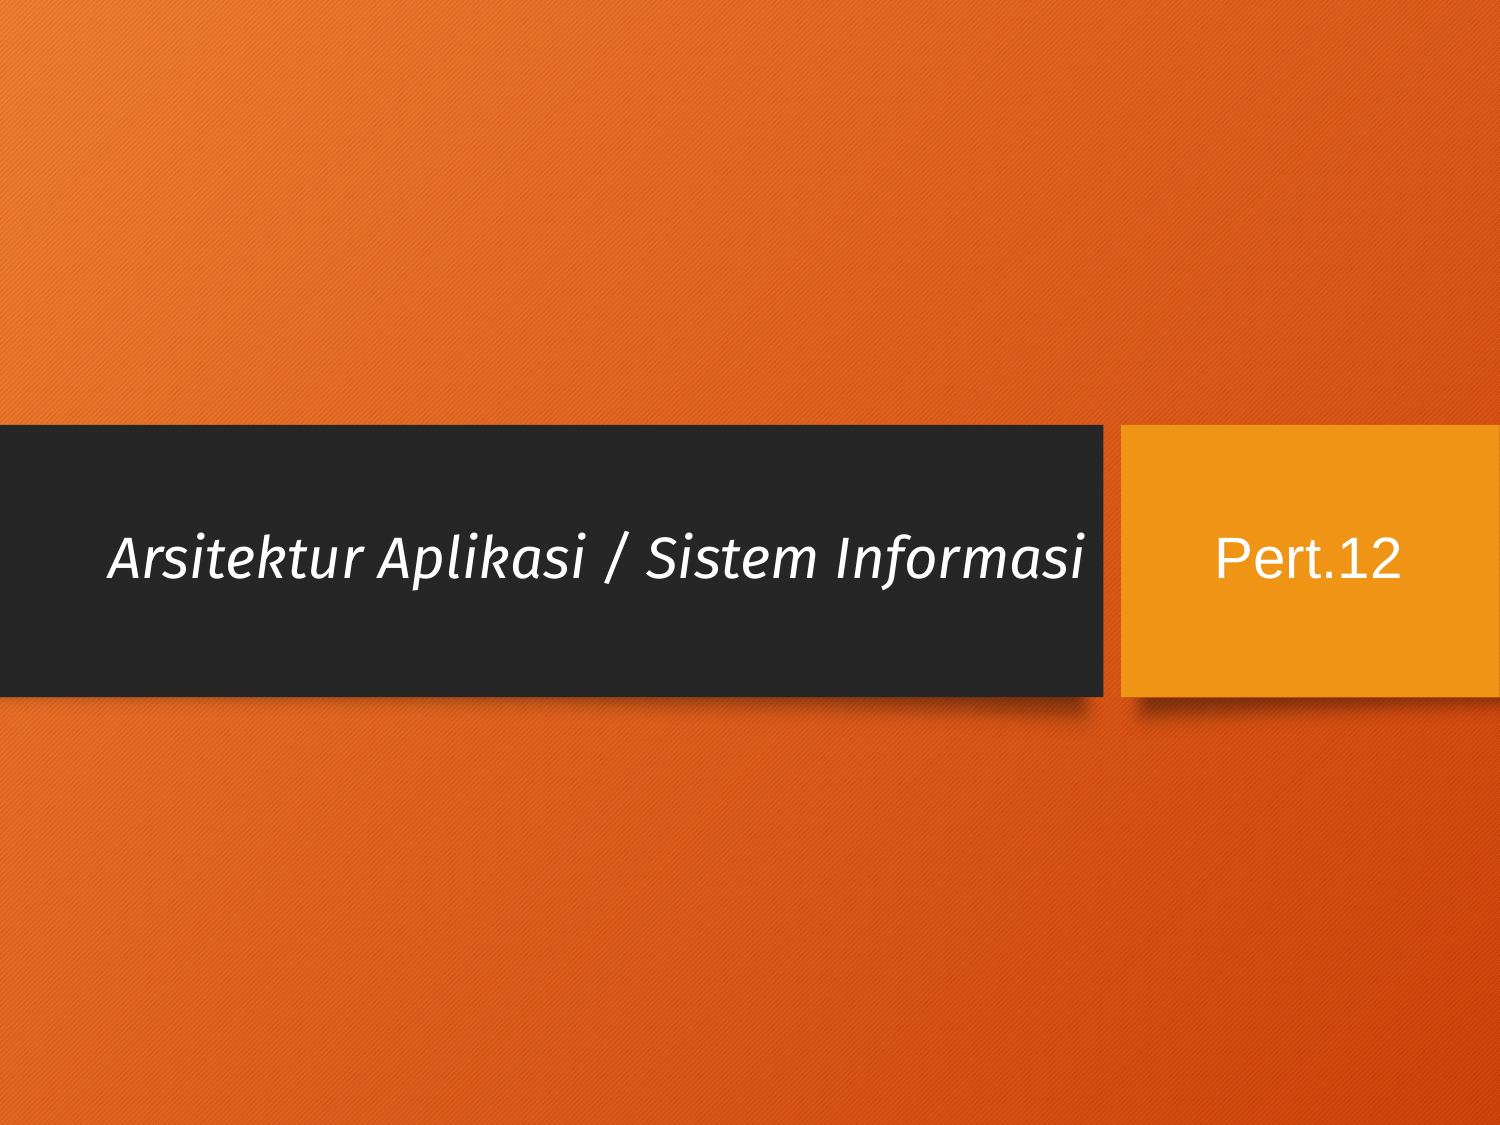

# Arsitektur Aplikasi / Sistem Informasi
Pert.12